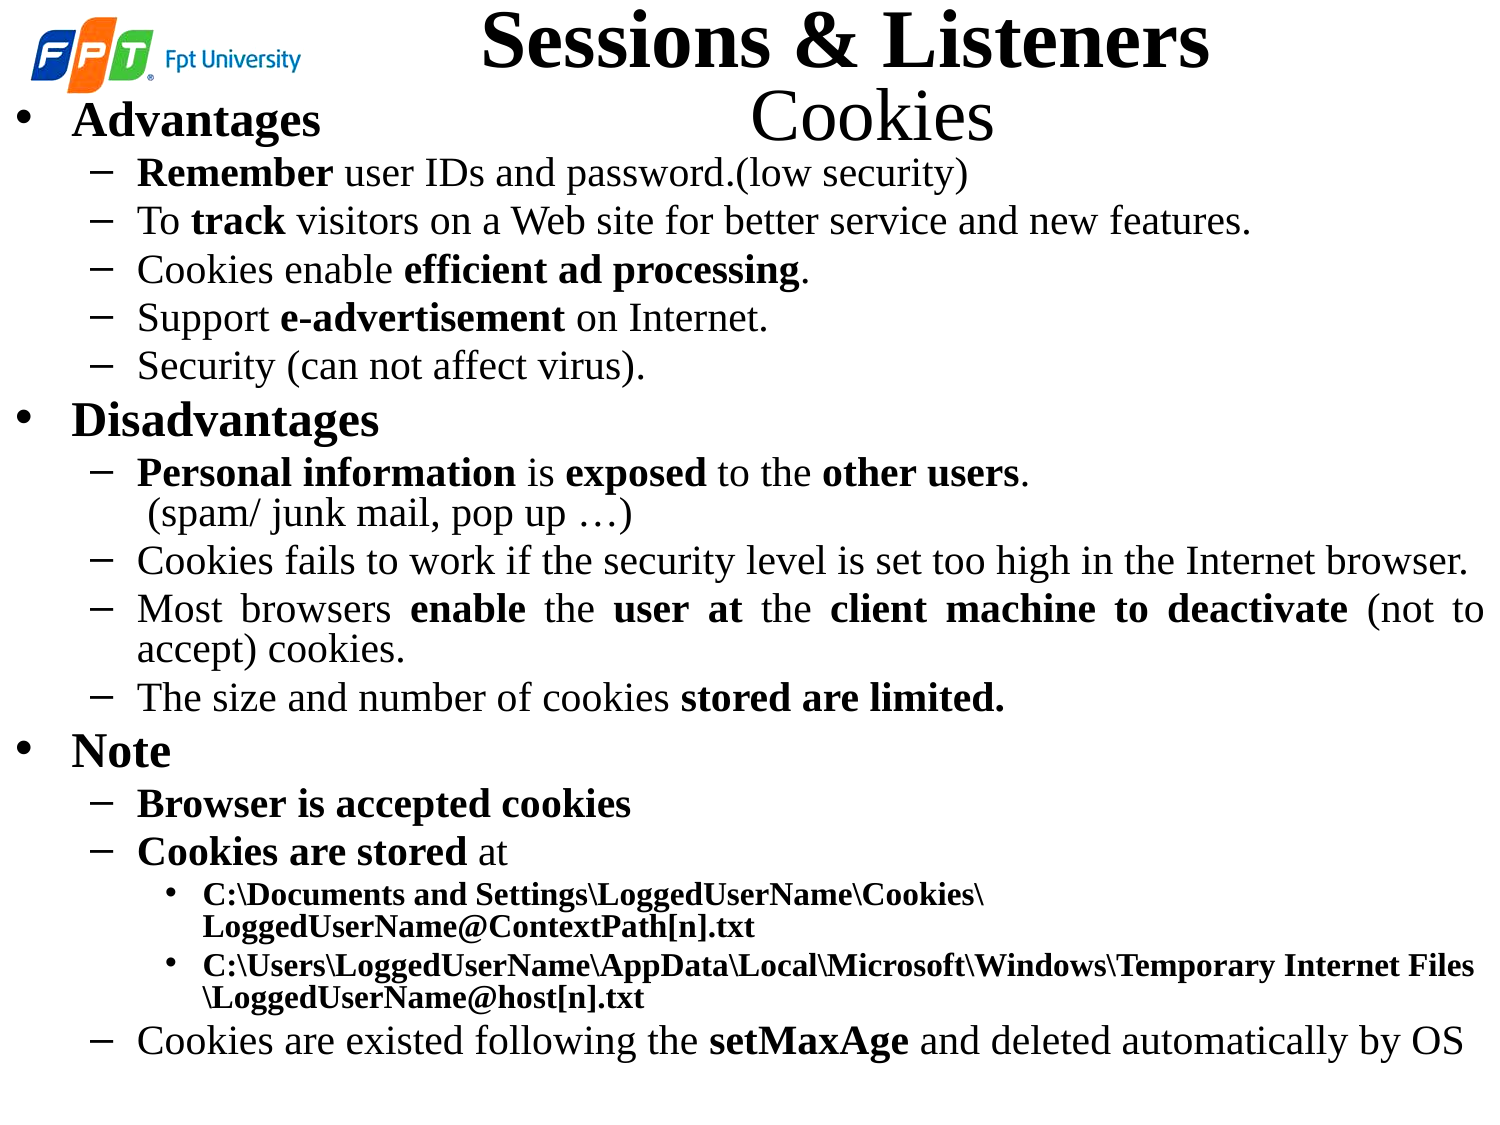

Sessions & Listeners
 Cookies
Advantages
Remember user IDs and password.(low security)
To track visitors on a Web site for better service and new features.
Cookies enable efficient ad processing.
Support e-advertisement on Internet.
Security (can not affect virus).
Disadvantages
Personal information is exposed to the other users.
 (spam/ junk mail, pop up …)
Cookies fails to work if the security level is set too high in the Internet browser.
Most browsers enable the user at the client machine to deactivate (not to accept) cookies.
The size and number of cookies stored are limited.
Note
Browser is accepted cookies
Cookies are stored at
C:\Documents and Settings\LoggedUserName\Cookies\LoggedUserName@ContextPath[n].txt
C:\Users\LoggedUserName\AppData\Local\Microsoft\Windows\Temporary Internet Files
\LoggedUserName@host[n].txt
Cookies are existed following the setMaxAge and deleted automatically by OS